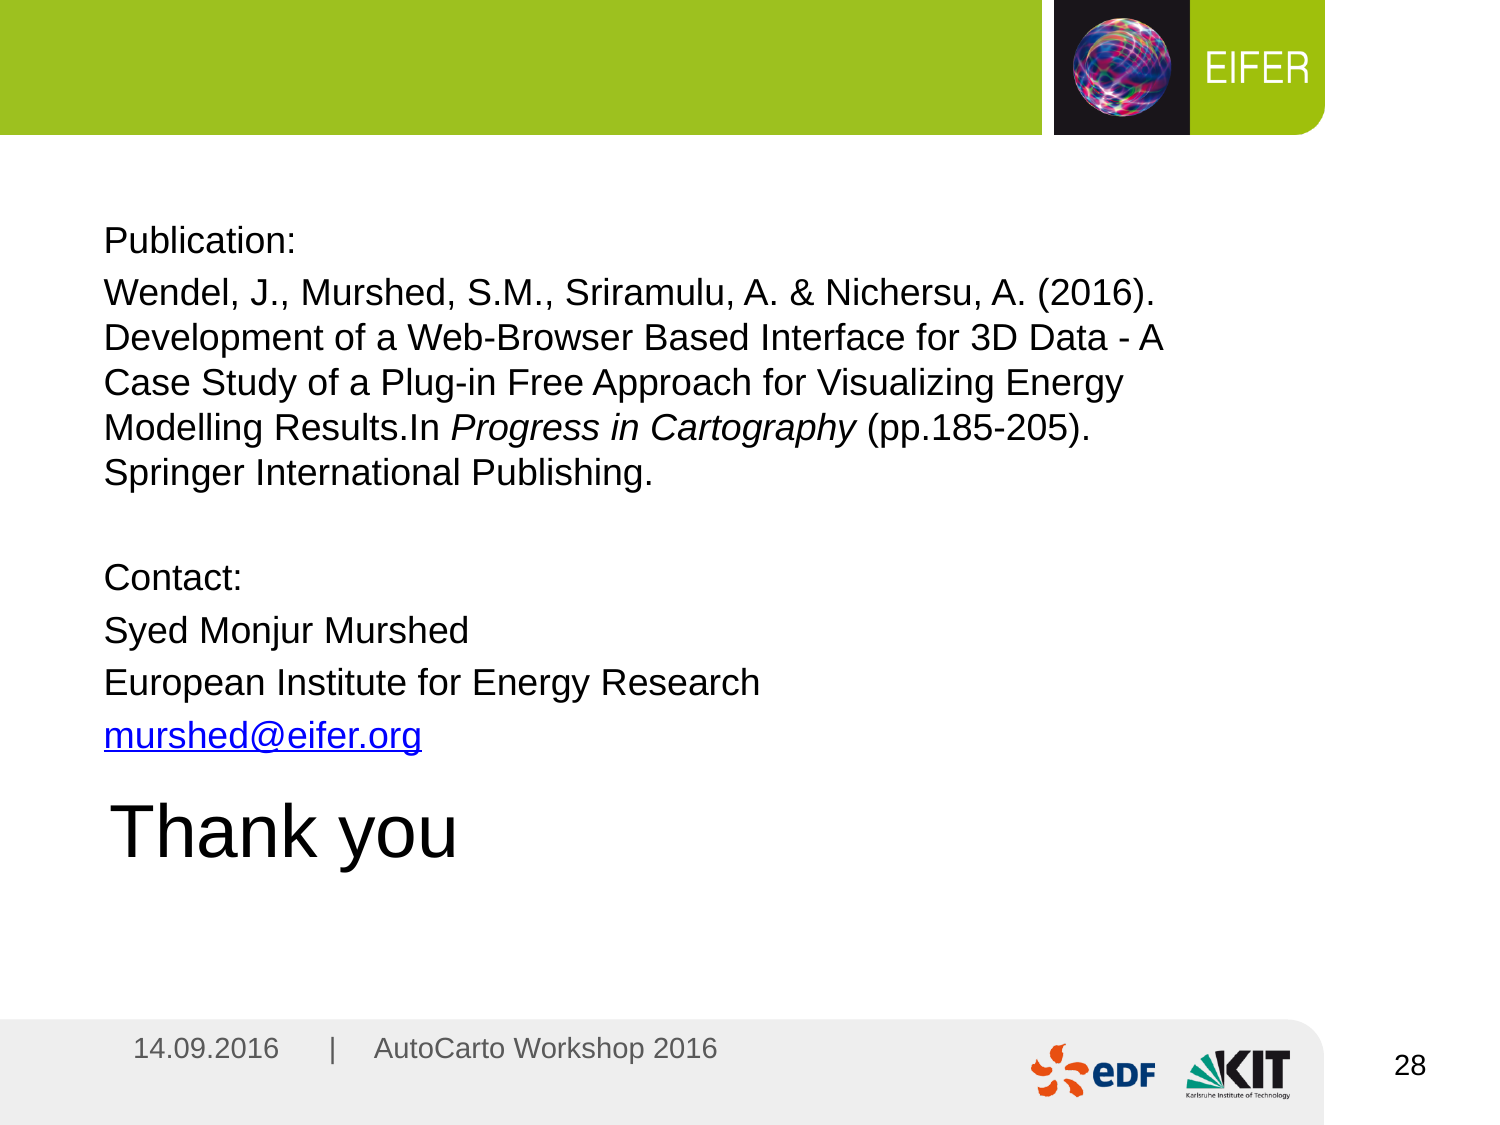

Publication:
Wendel, J., Murshed, S.M., Sriramulu, A. & Nichersu, A. (2016). Development of a Web-Browser Based Interface for 3D Data - A Case Study of a Plug-in Free Approach for Visualizing Energy Modelling Results.In Progress in Cartography (pp.185-205). Springer International Publishing.

Contact:
Syed Monjur Murshed
European Institute for Energy Research
murshed@eifer.org

Thank you
28